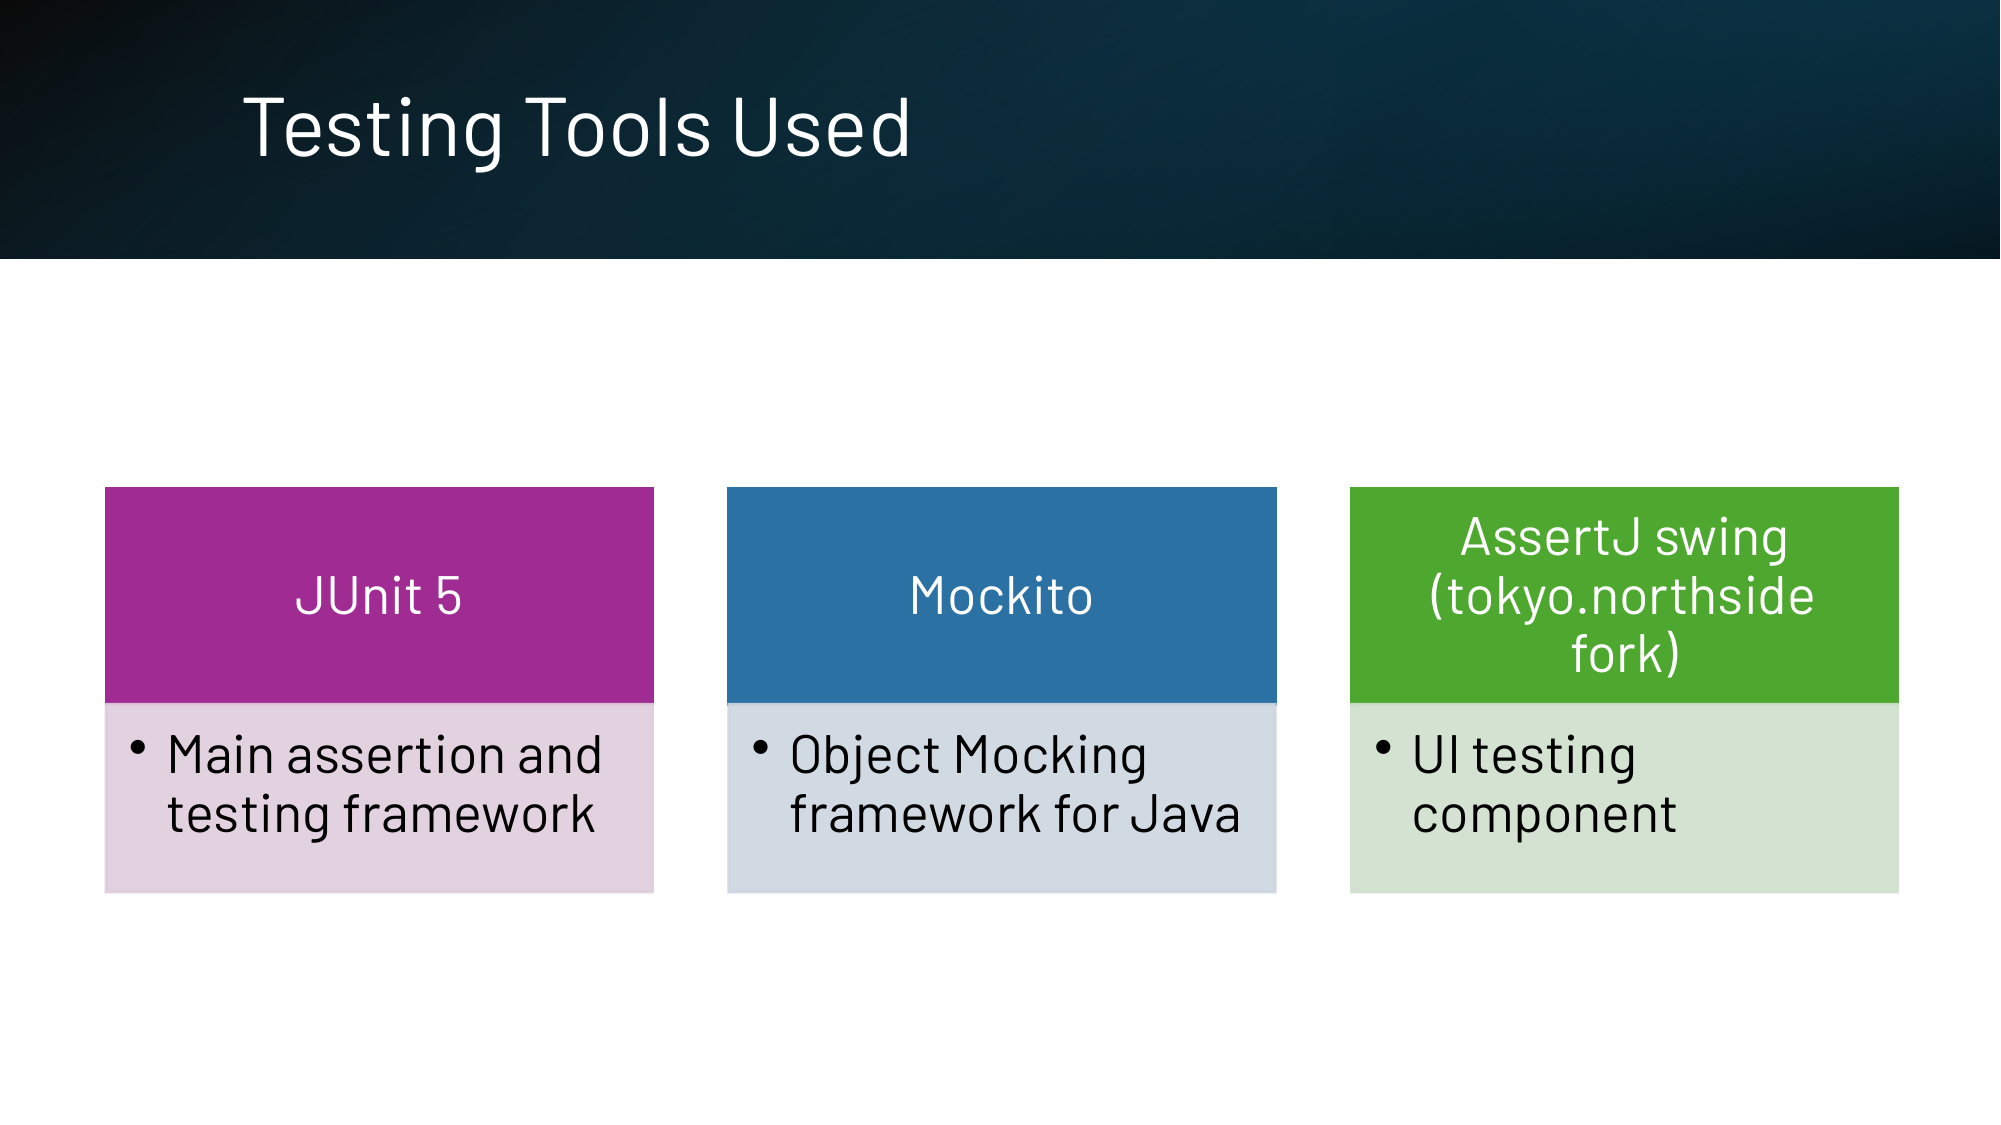

# Testing Tools Used
JUnit 5
Main assertion and testing framework
Mockito
Object Mocking framework for Java
AssertJ swing (tokyo.northside fork)
UI testing component